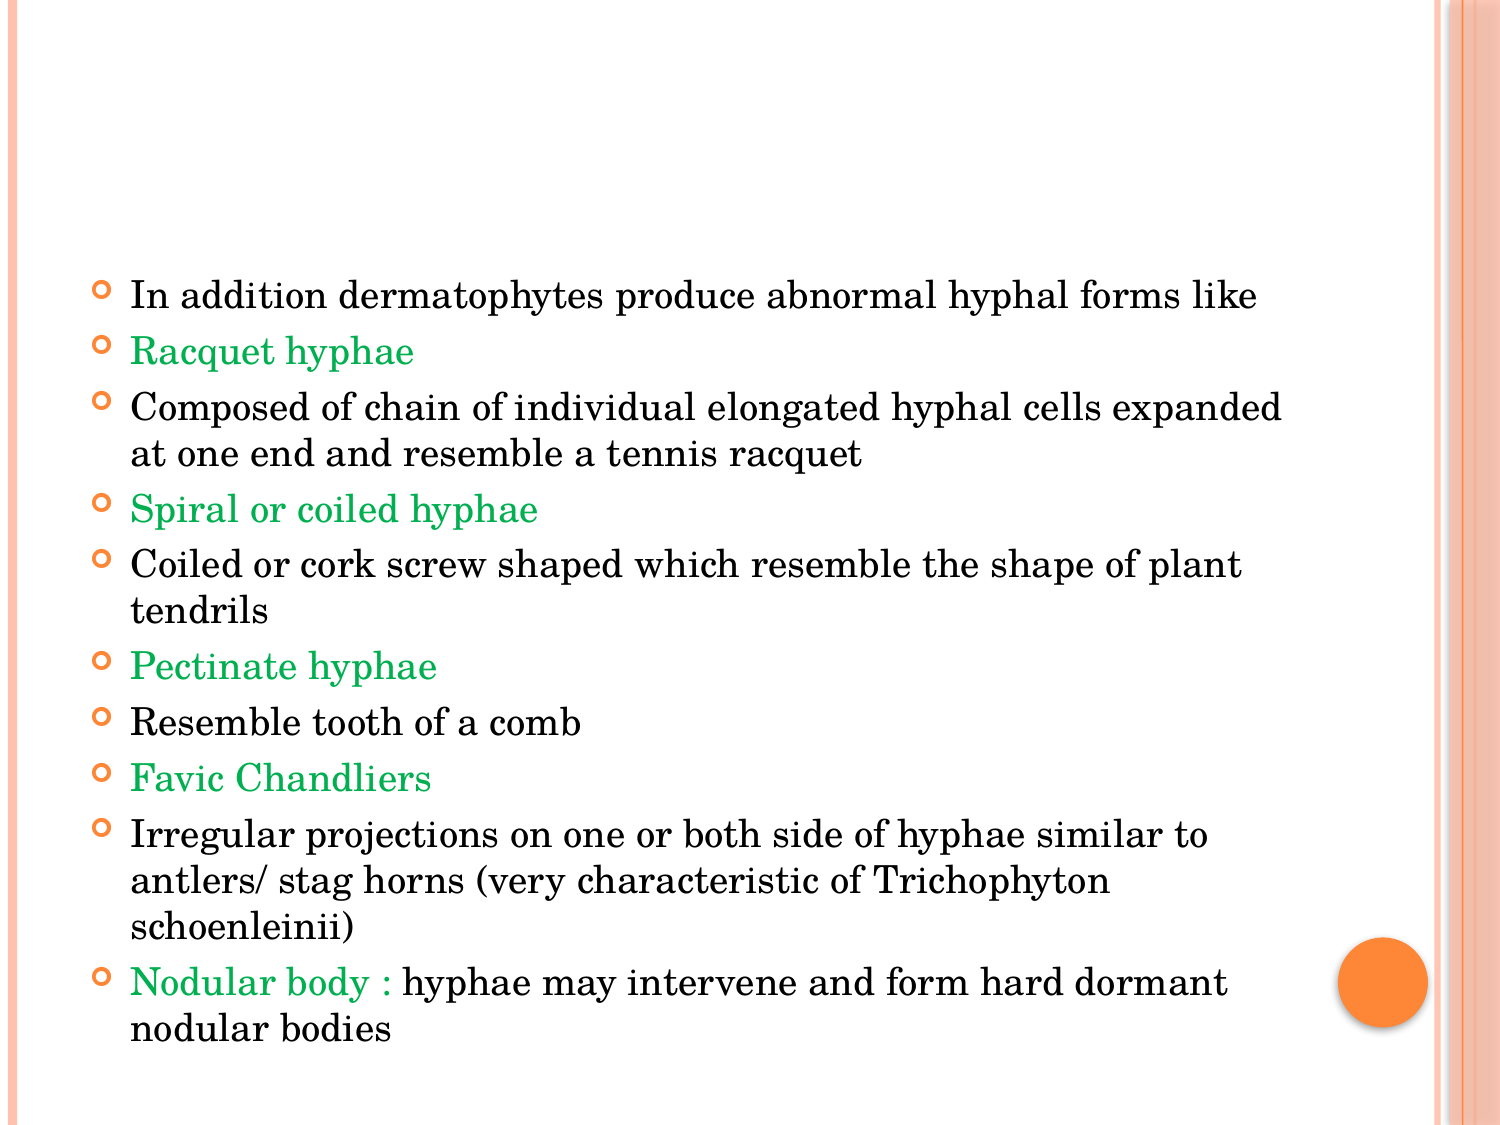

#
In addition dermatophytes produce abnormal hyphal forms like
Racquet hyphae
Composed of chain of individual elongated hyphal cells expanded at one end and resemble a tennis racquet
Spiral or coiled hyphae
Coiled or cork screw shaped which resemble the shape of plant tendrils
Pectinate hyphae
Resemble tooth of a comb
Favic Chandliers
Irregular projections on one or both side of hyphae similar to antlers/ stag horns (very characteristic of Trichophyton schoenleinii)
Nodular body : hyphae may intervene and form hard dormant nodular bodies